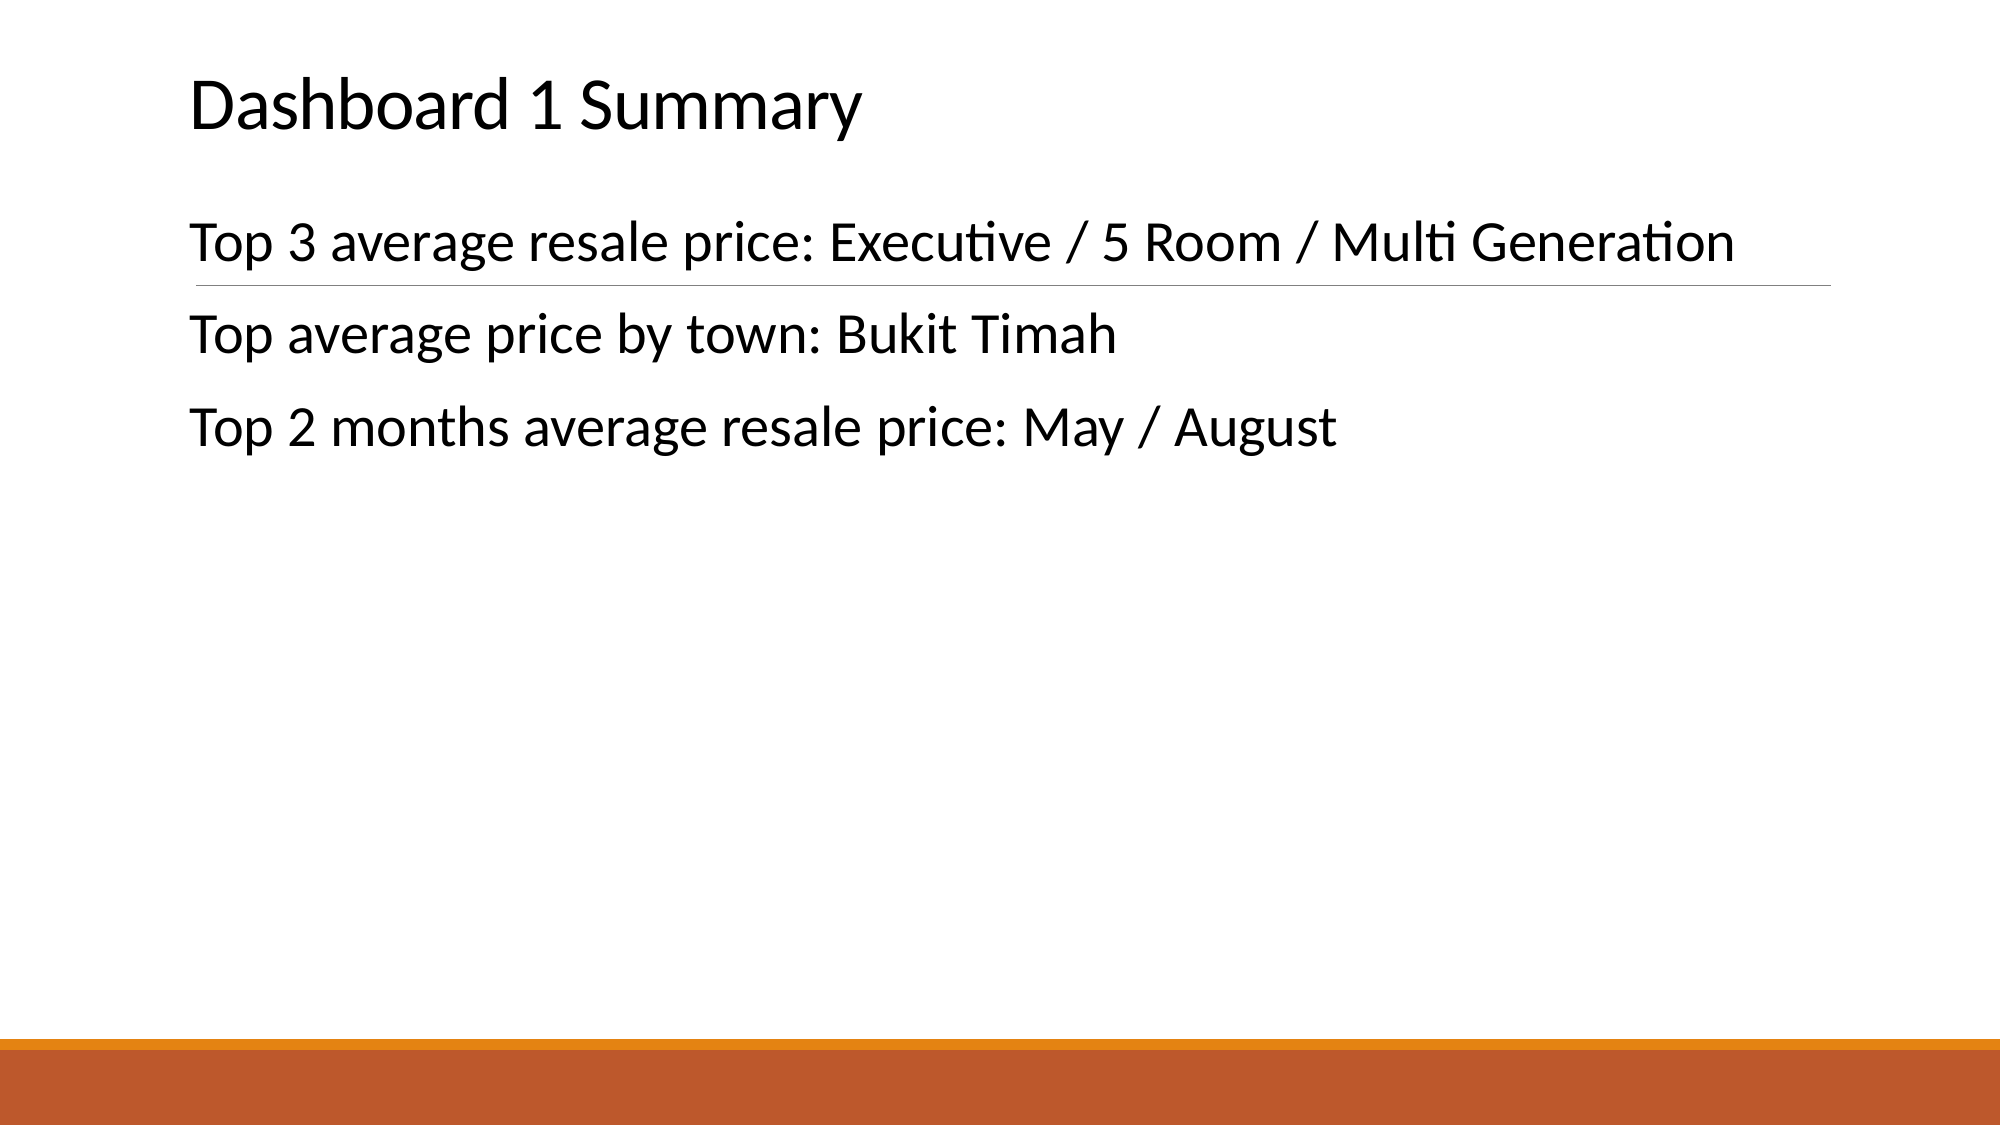

# Dashboard 1 Summary
Top 3 average resale price: Executive / 5 Room / Multi Generation
Top average price by town: Bukit Timah
Top 2 months average resale price: May / August